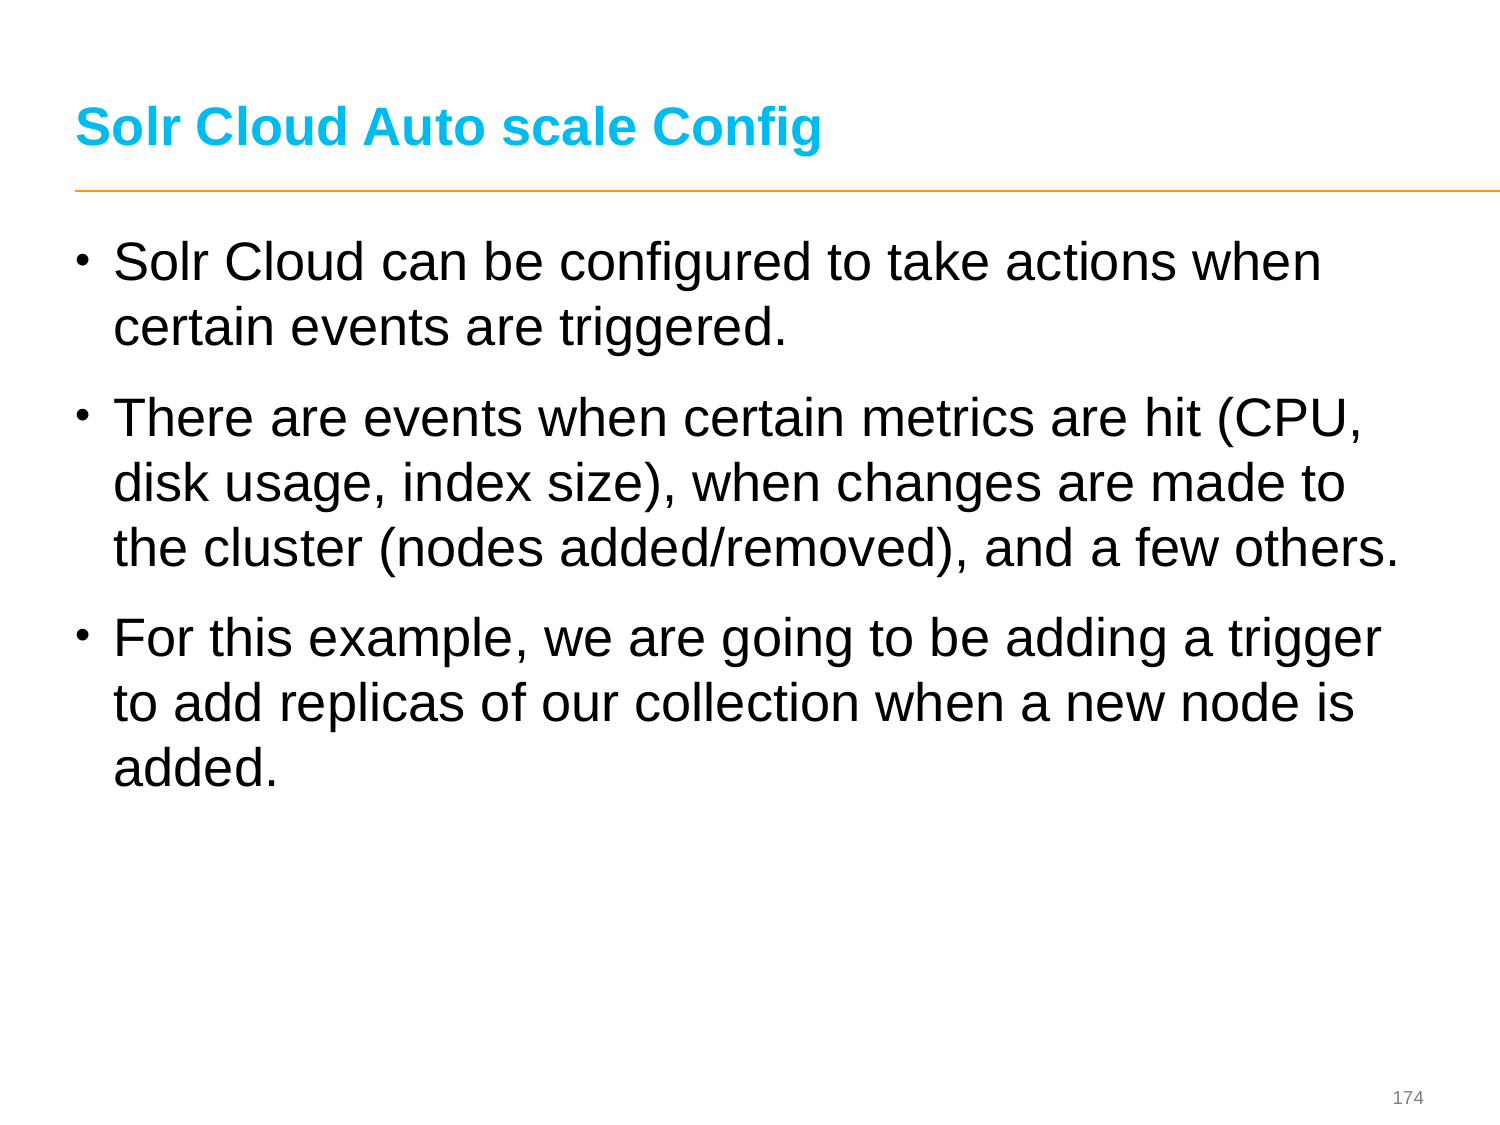

# Solr Cloud Auto scale Config
Solr Cloud can be configured to take actions when certain events are triggered.
There are events when certain metrics are hit (CPU, disk usage, index size), when changes are made to the cluster (nodes added/removed), and a few others.
For this example, we are going to be adding a trigger to add replicas of our collection when a new node is added.